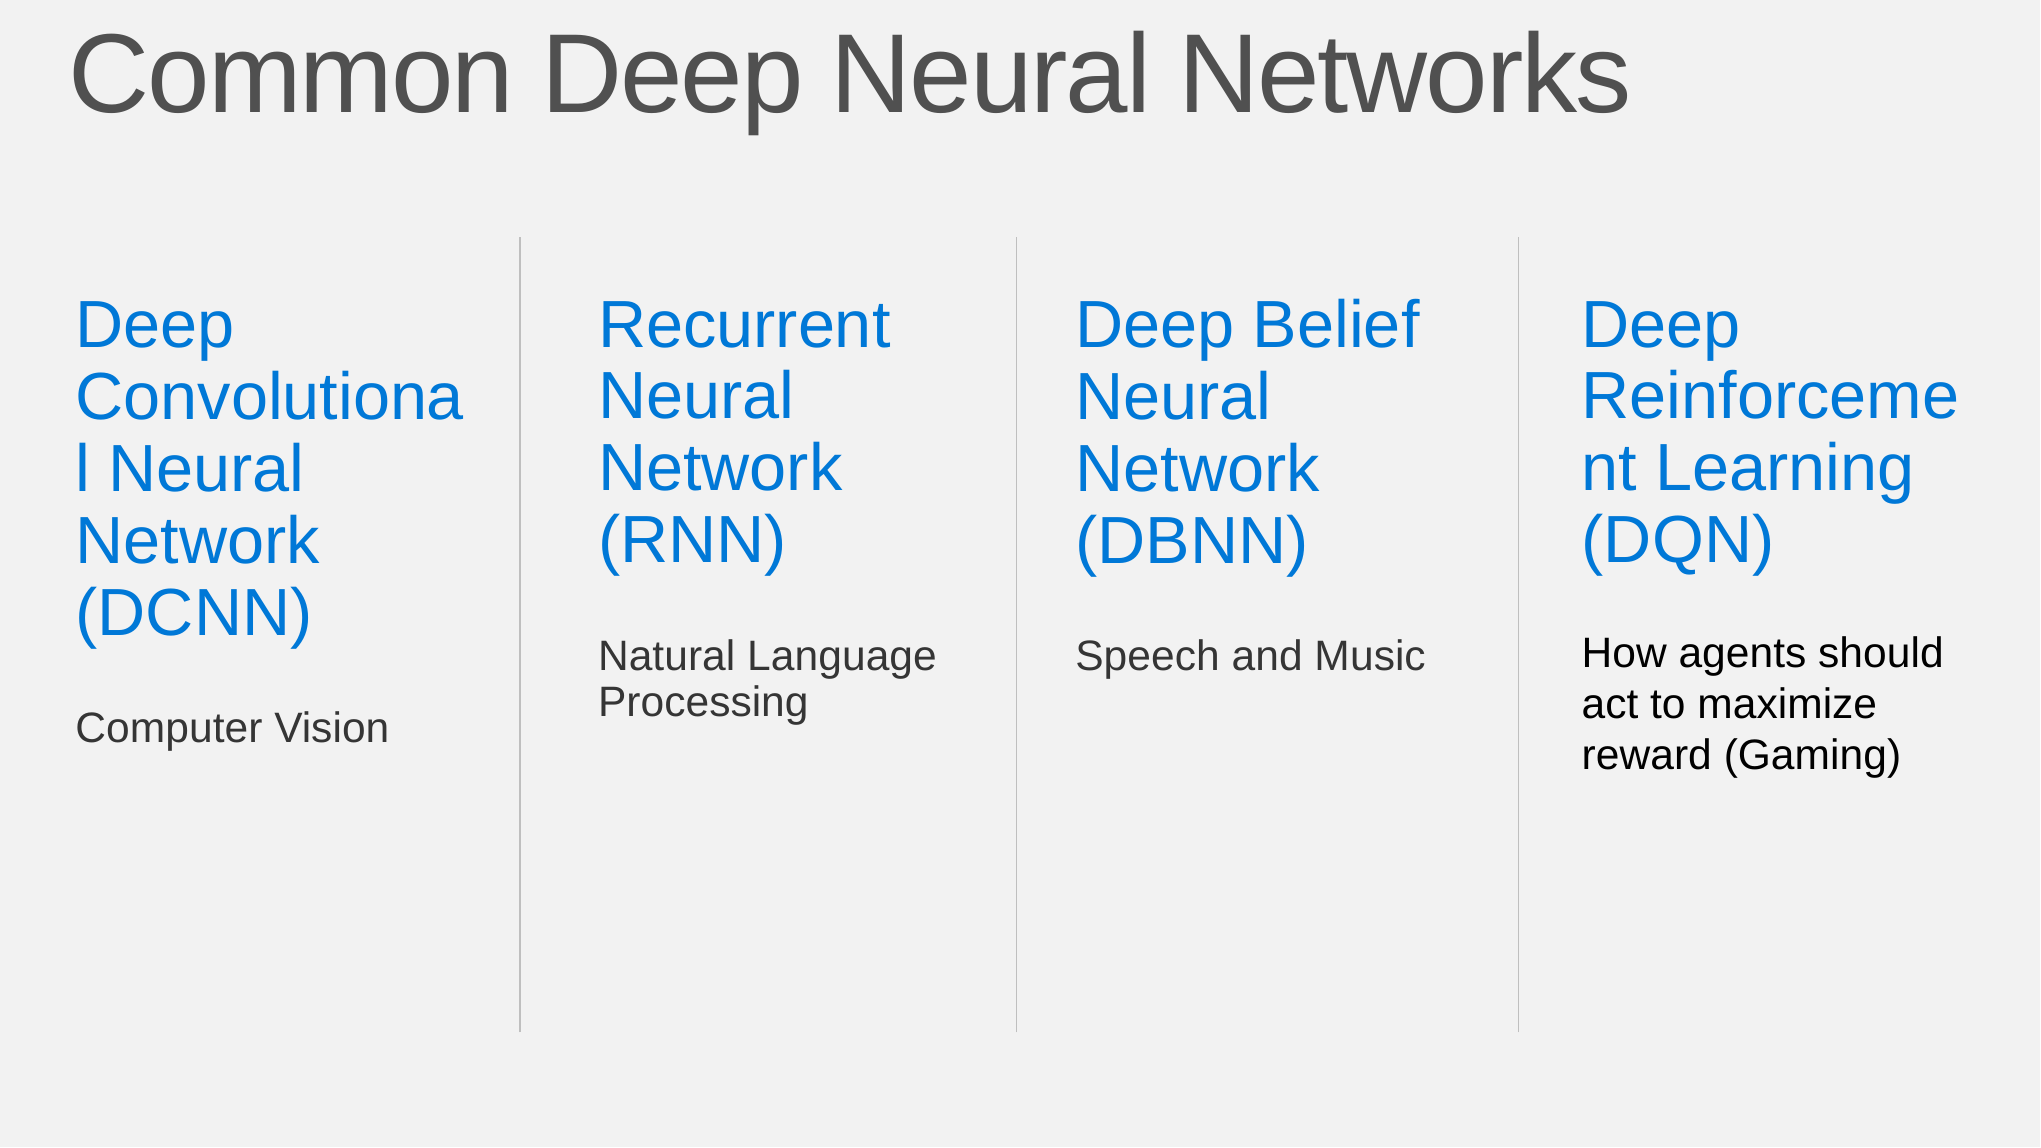

# Common Deep Neural Networks
Deep Reinforcement Learning (DQN)

How agents should act to maximize reward (Gaming)
Recurrent Neural Network (RNN)

Natural Language Processing
Deep Belief Neural Network (DBNN)

Speech and Music
Deep Convolutional Neural Network (DCNN)

Computer Vision